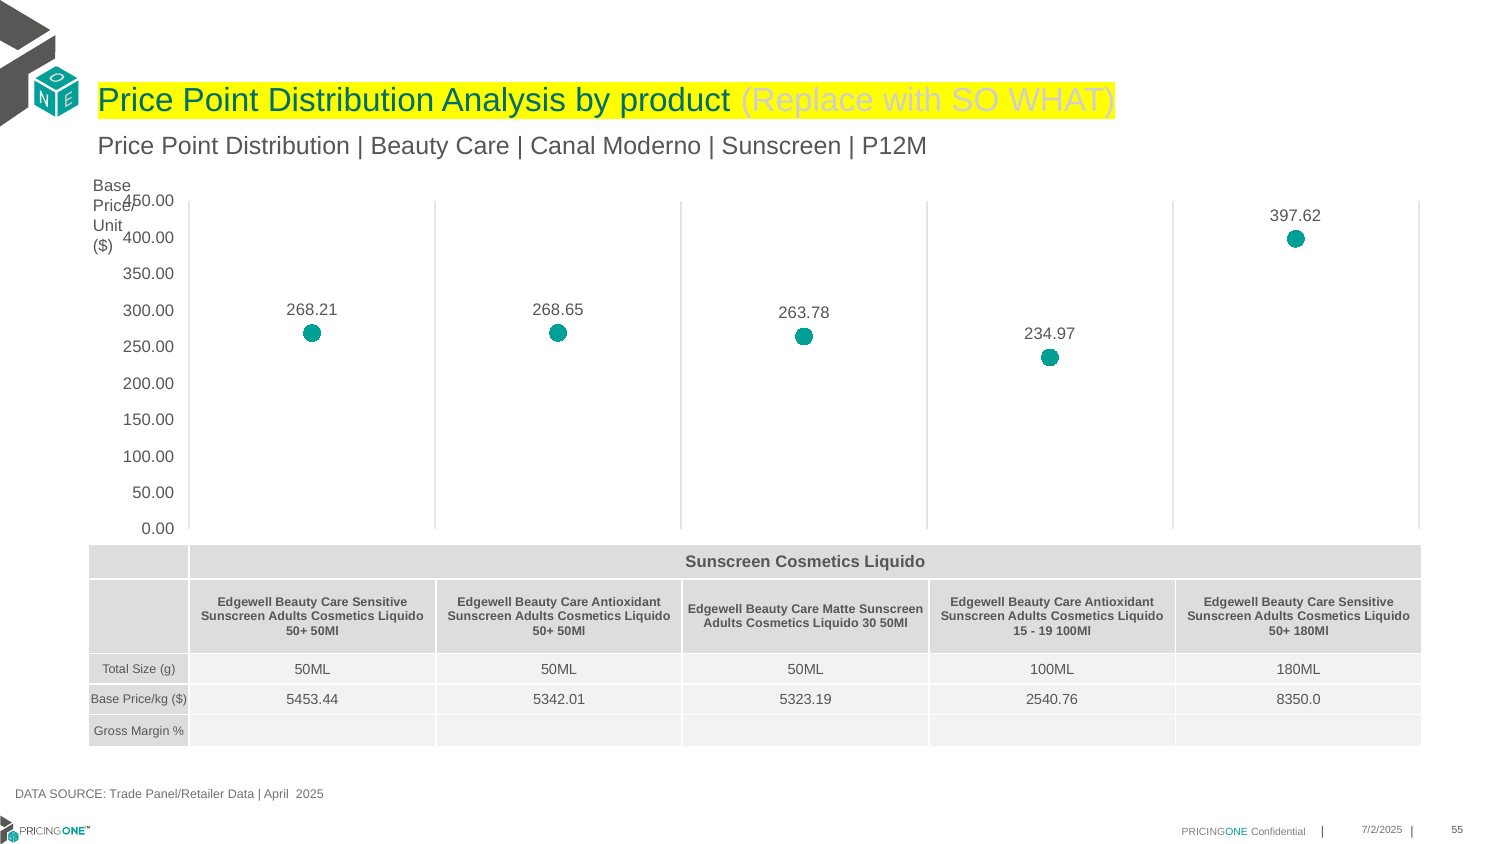

# Price Point Distribution Analysis by product (Replace with SO WHAT)
Price Point Distribution | Beauty Care | Canal Moderno | Sunscreen | P12M
Base Price/Unit ($)

### Chart

| Category | Base Price/Unit |
|---|---|
| Edgewell Beauty Care Sensitive Sunscreen Adults Cosmetics Liquido 50+ 50Ml | 268.21 |
| Edgewell Beauty Care Antioxidant Sunscreen Adults Cosmetics Liquido 50+ 50Ml | 268.65 |
| Edgewell Beauty Care Matte Sunscreen Adults Cosmetics Liquido 30 50Ml | 263.78 |
| Edgewell Beauty Care Antioxidant Sunscreen Adults Cosmetics Liquido 15 - 19 100Ml | 234.97 |
| Edgewell Beauty Care Sensitive Sunscreen Adults Cosmetics Liquido 50+ 180Ml | 397.62 |
|  | Sunscreen Cosmetics Liquido | Sunscreen Cosmetics Liquido | Sunscreen Cosmetics Liquido | Sunscreen Cosmetics Liquido | Sunscreen Cosmetics Liquido |
| --- | --- | --- | --- | --- | --- |
|  | Edgewell Beauty Care Sensitive Sunscreen Adults Cosmetics Liquido 50+ 50Ml | Edgewell Beauty Care Antioxidant Sunscreen Adults Cosmetics Liquido 50+ 50Ml | Edgewell Beauty Care Matte Sunscreen Adults Cosmetics Liquido 30 50Ml | Edgewell Beauty Care Antioxidant Sunscreen Adults Cosmetics Liquido 15 - 19 100Ml | Edgewell Beauty Care Sensitive Sunscreen Adults Cosmetics Liquido 50+ 180Ml |
| Total Size (g) | 50ML | 50ML | 50ML | 100ML | 180ML |
| Base Price/kg ($) | 5453.44 | 5342.01 | 5323.19 | 2540.76 | 8350.0 |
| Gross Margin % |  |  |  |  |  |
DATA SOURCE: Trade Panel/Retailer Data | April  2025
7/2/2025
55